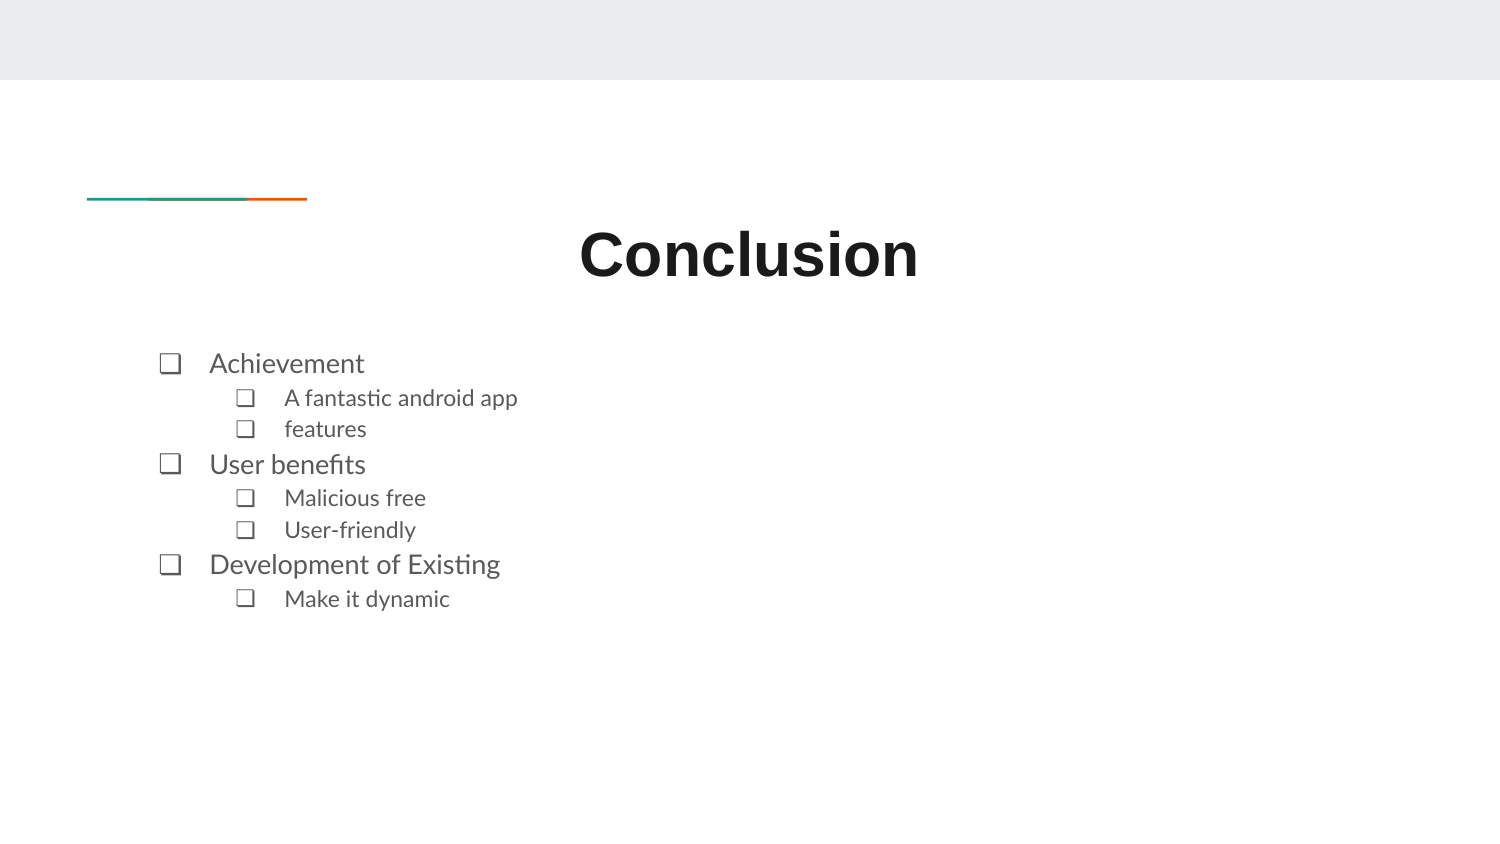

# Conclusion
Achievement
A fantastic android app
features
User benefits
Malicious free
User-friendly
Development of Existing
Make it dynamic